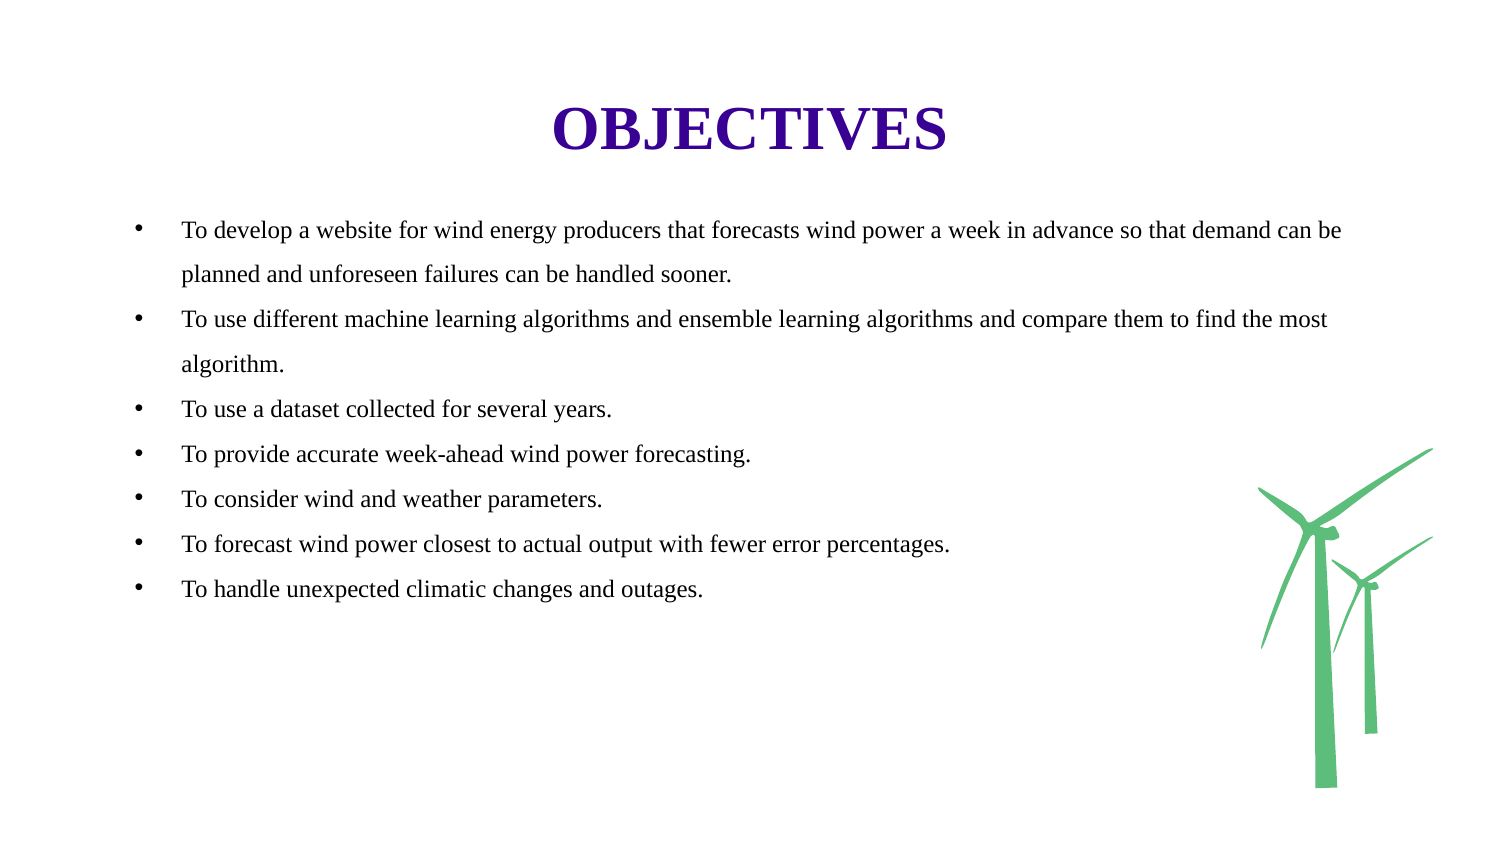

OBJECTIVES
To develop a website for wind energy producers that forecasts wind power a week in advance so that demand can be planned and unforeseen failures can be handled sooner.
To use different machine learning algorithms and ensemble learning algorithms and compare them to find the most algorithm.
To use a dataset collected for several years.
To provide accurate week-ahead wind power forecasting.
To consider wind and weather parameters.
To forecast wind power closest to actual output with fewer error percentages.
To handle unexpected climatic changes and outages.